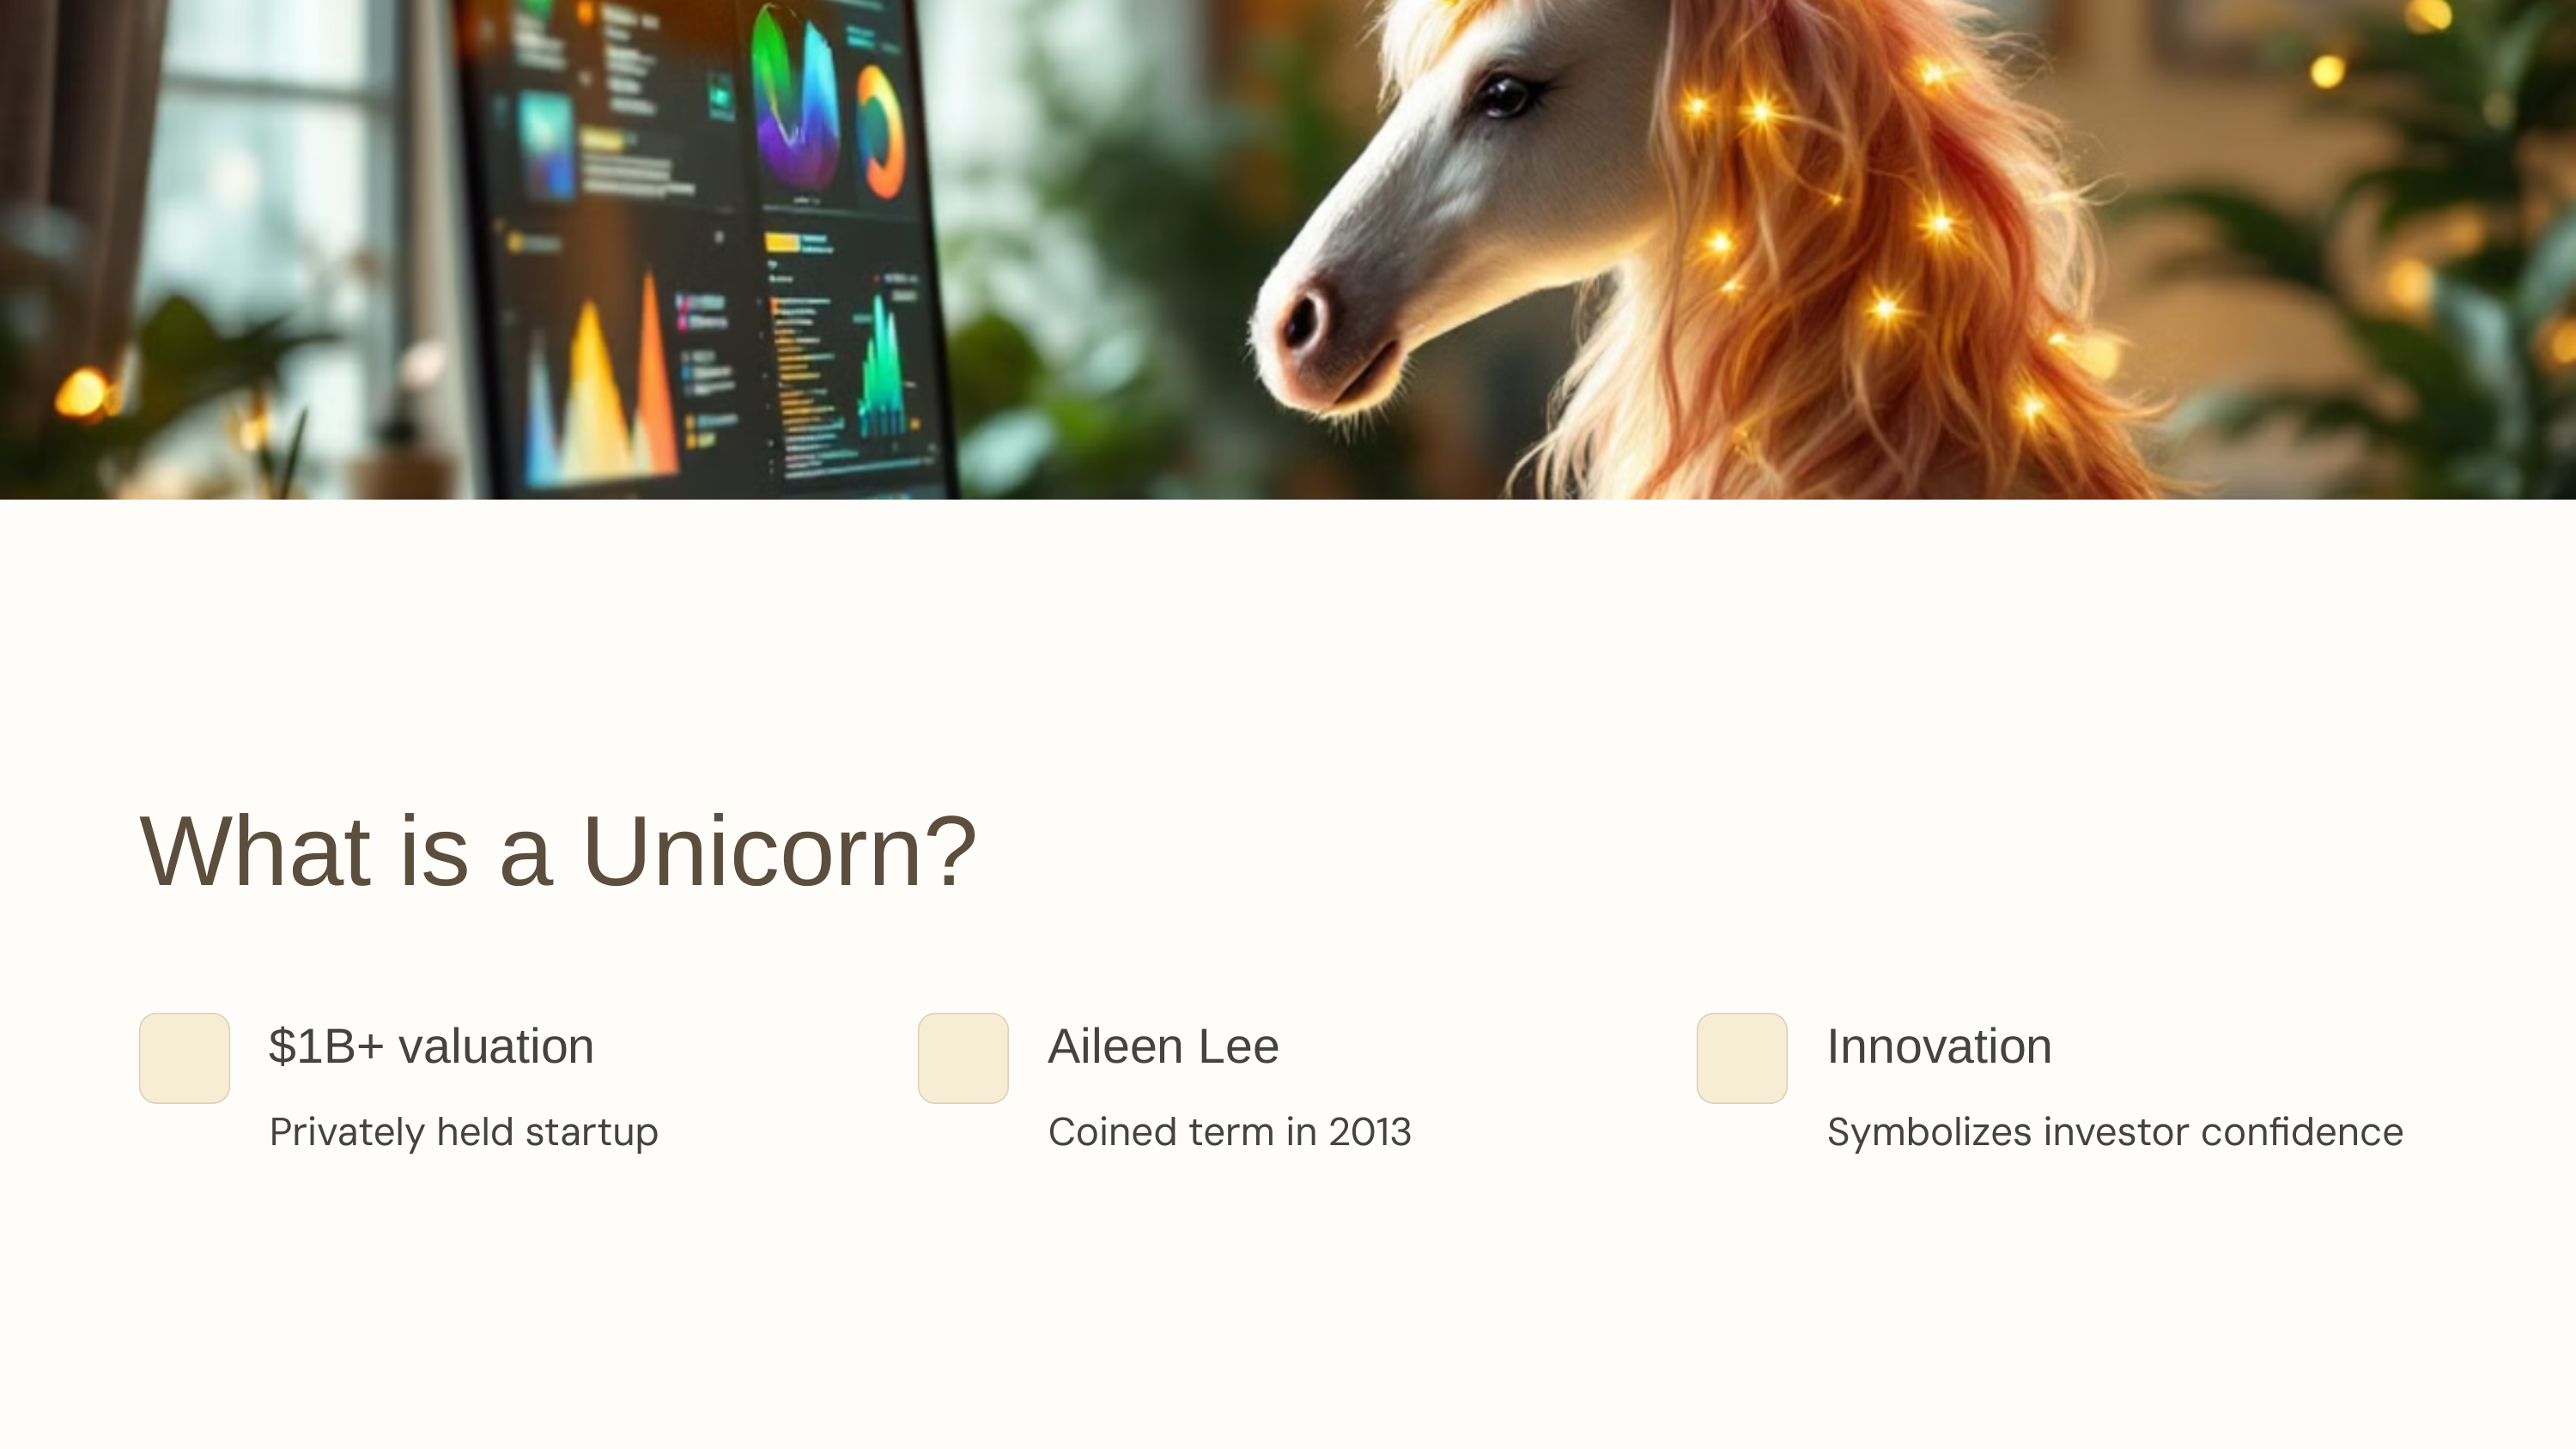

What is a Unicorn?

$1B+ valuation

Aileen Lee

Innovation

Privately held startup

Coined term in 2013

Symbolizes investor confidence